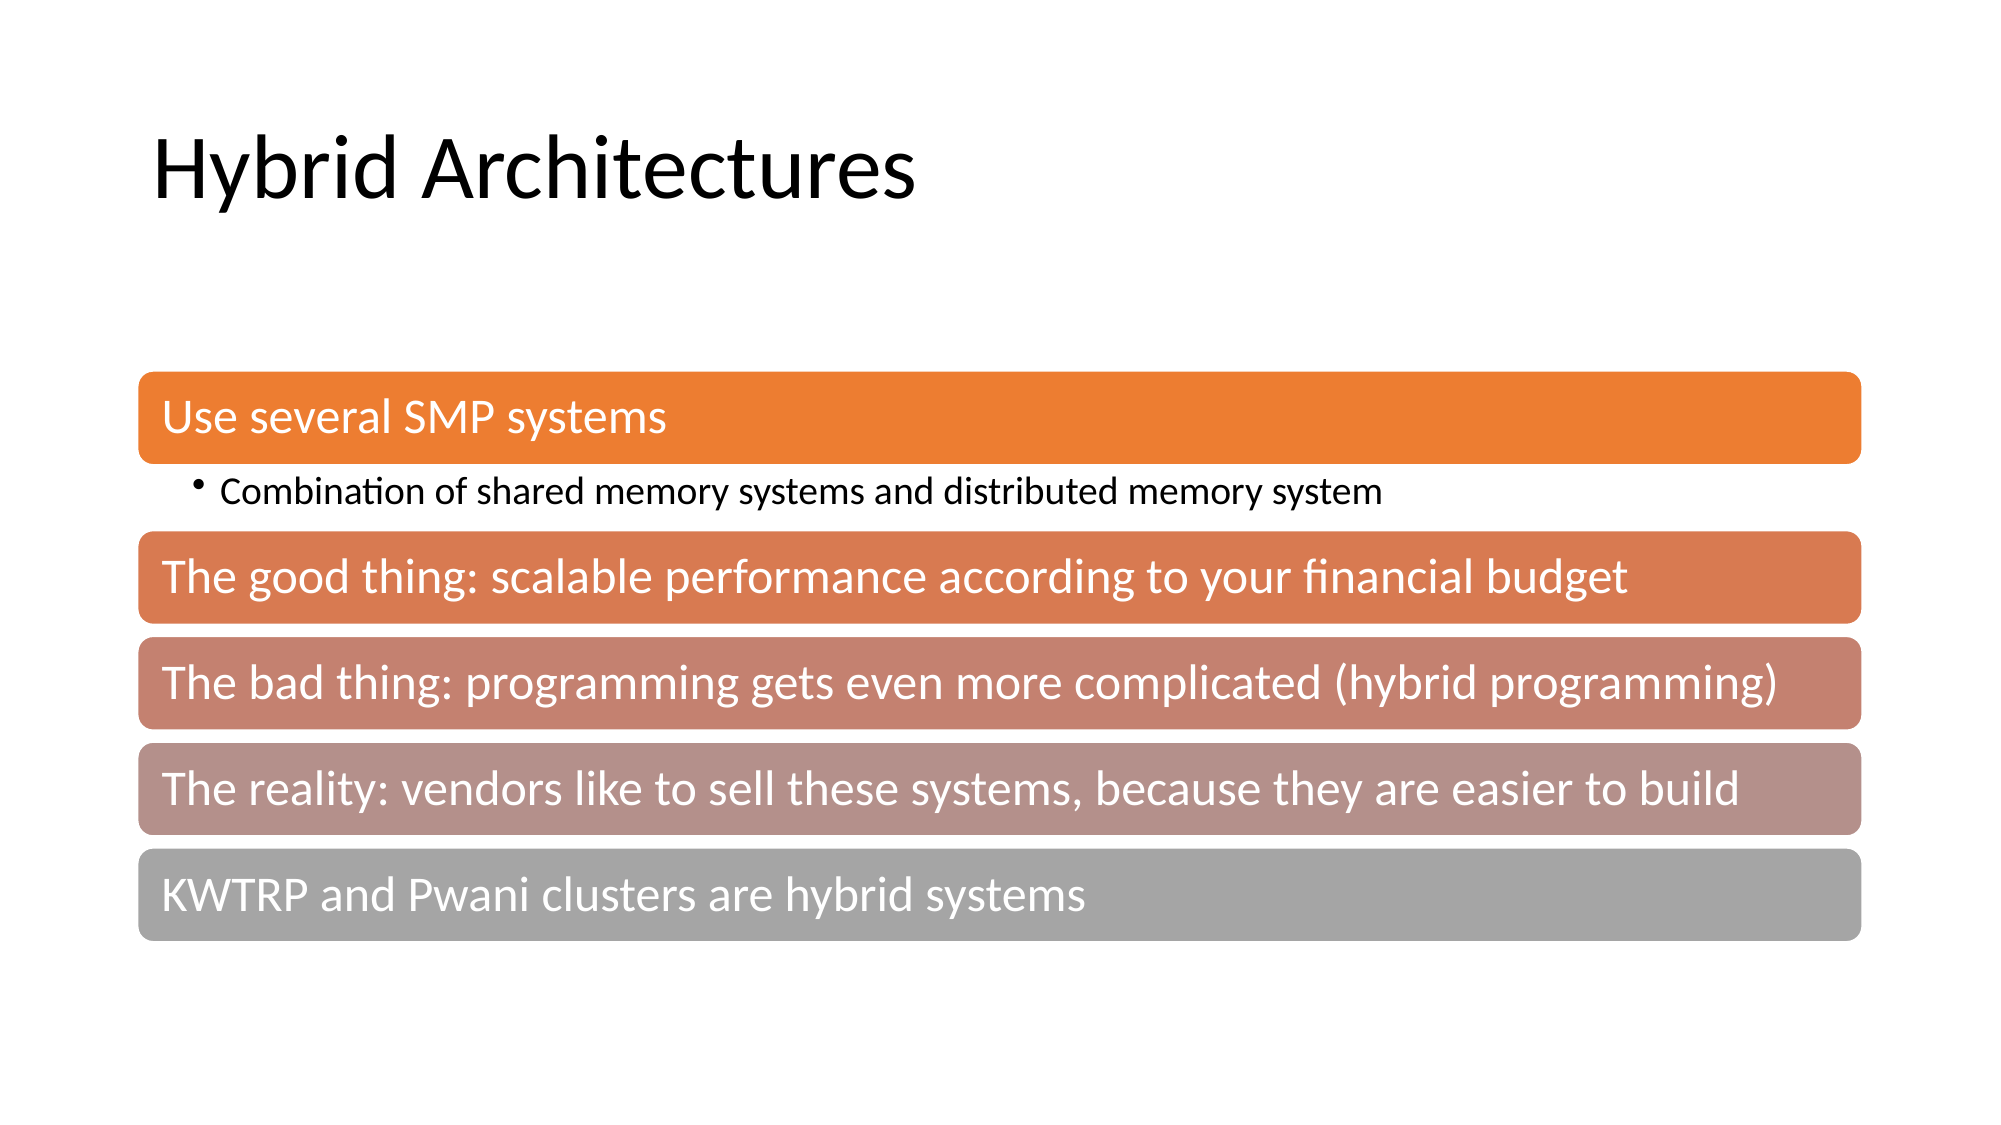

# Hybrid Architectures
Use several SMP systems
Combination of shared memory systems and distributed memory system
The good thing: scalable performance according to your financial budget
The bad thing: programming gets even more complicated (hybrid programming)
The reality: vendors like to sell these systems, because they are easier to build
KWTRP and Pwani clusters are hybrid systems